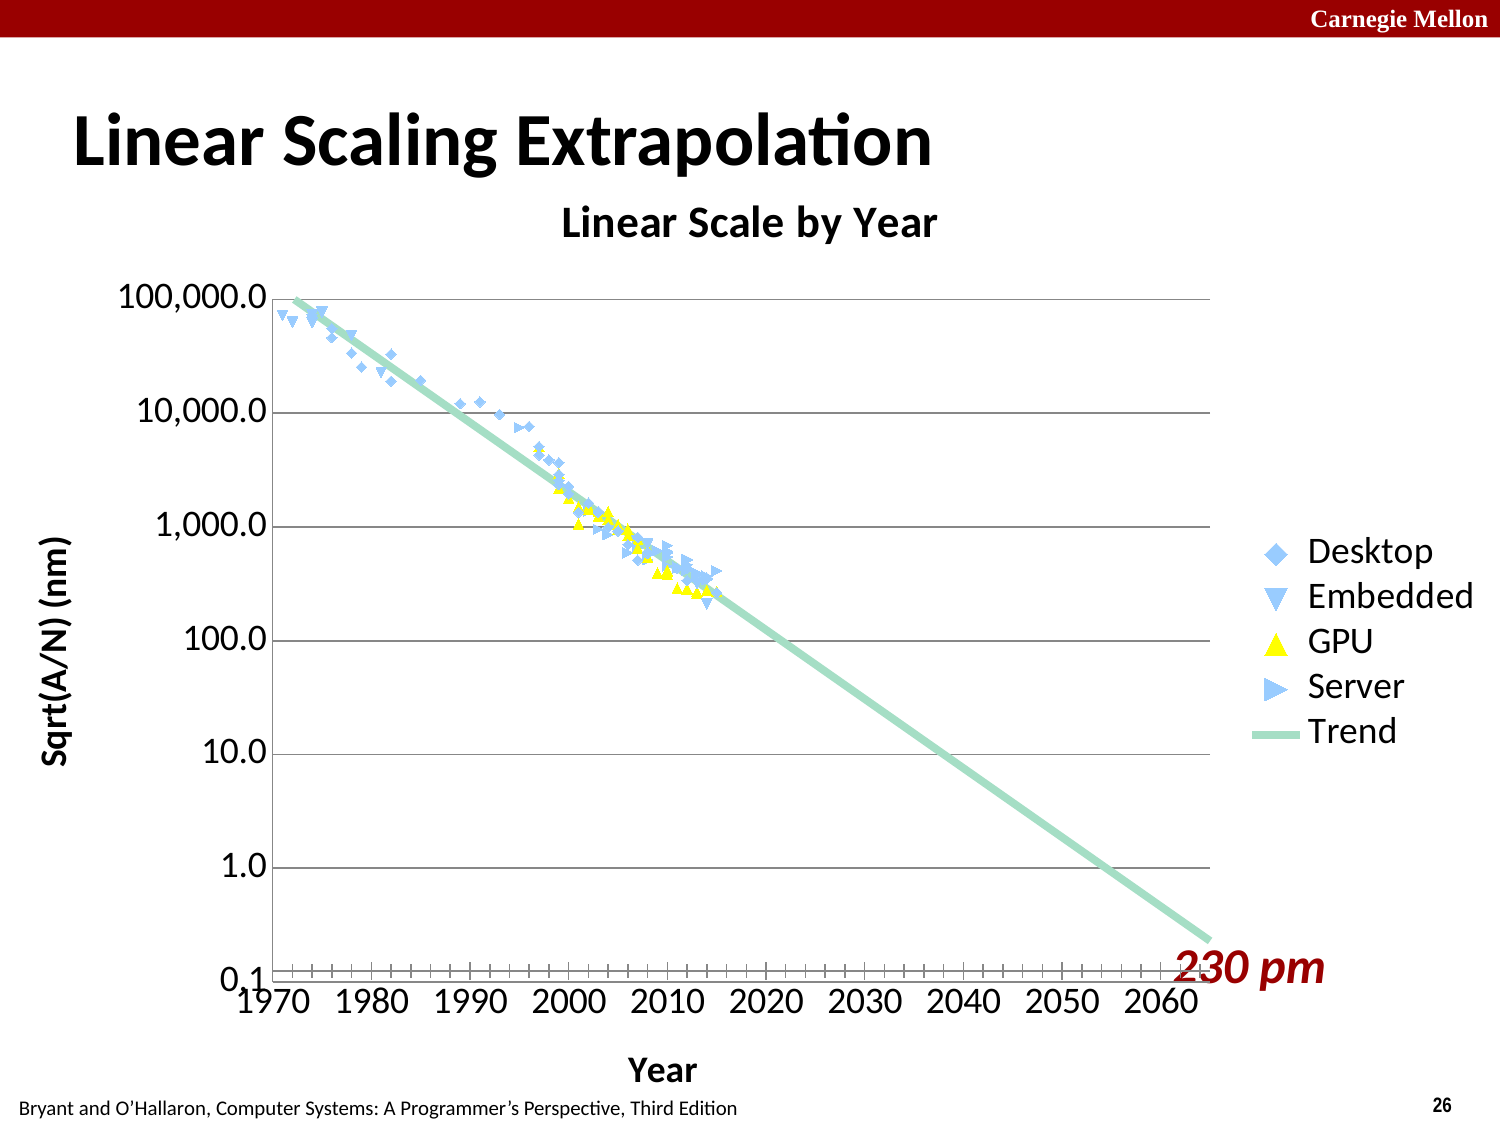

# Linear Scaling Extrapolation

### Chart: Linear Scale by Year

| Category |  |  |  |  |  |
|---|---|---|---|---|---|
230 pm